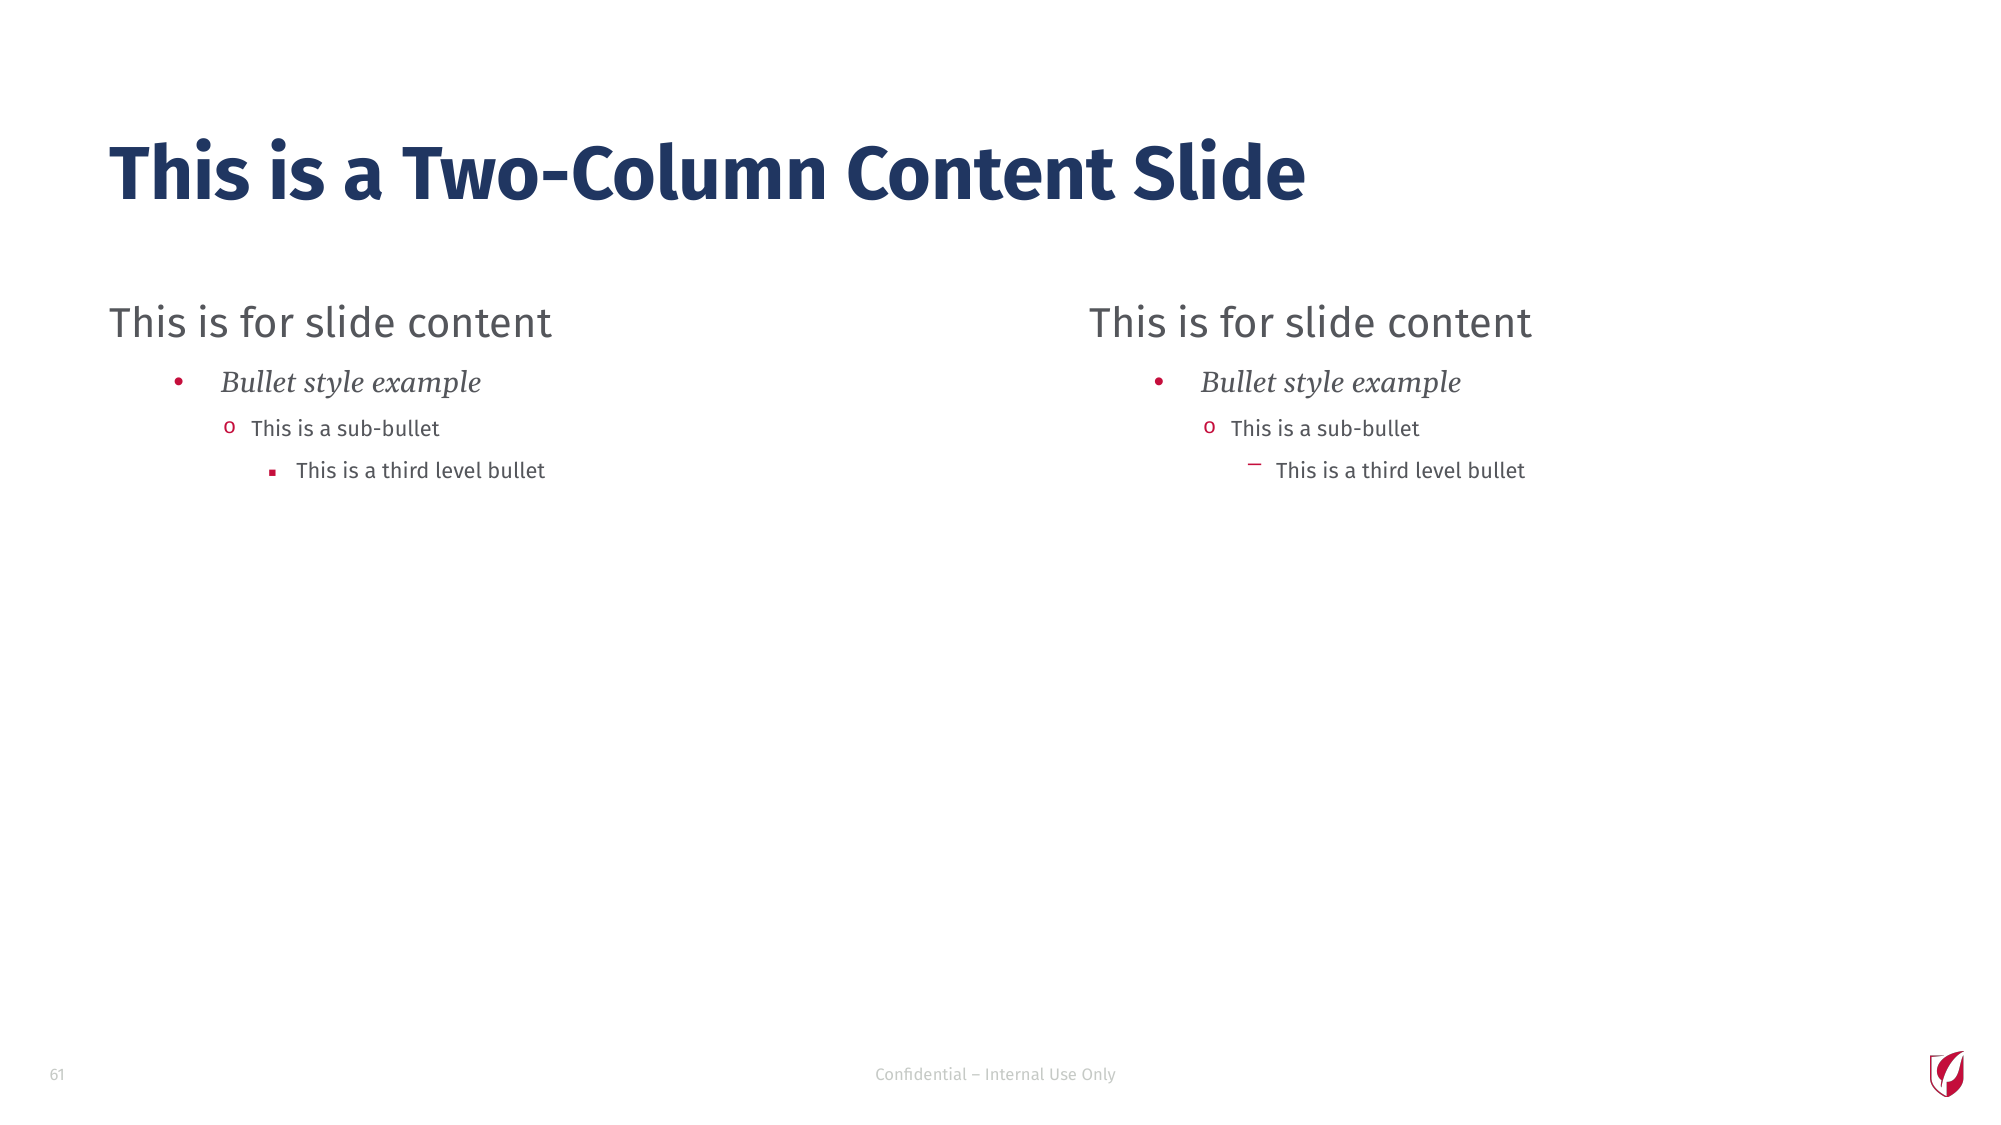

# This is a Two-Column Content Slide
This is for slide content
Bullet style example
This is a sub-bullet
This is a third level bullet

This is for slide content
Bullet style example
This is a sub-bullet
This is a third level bullet

61